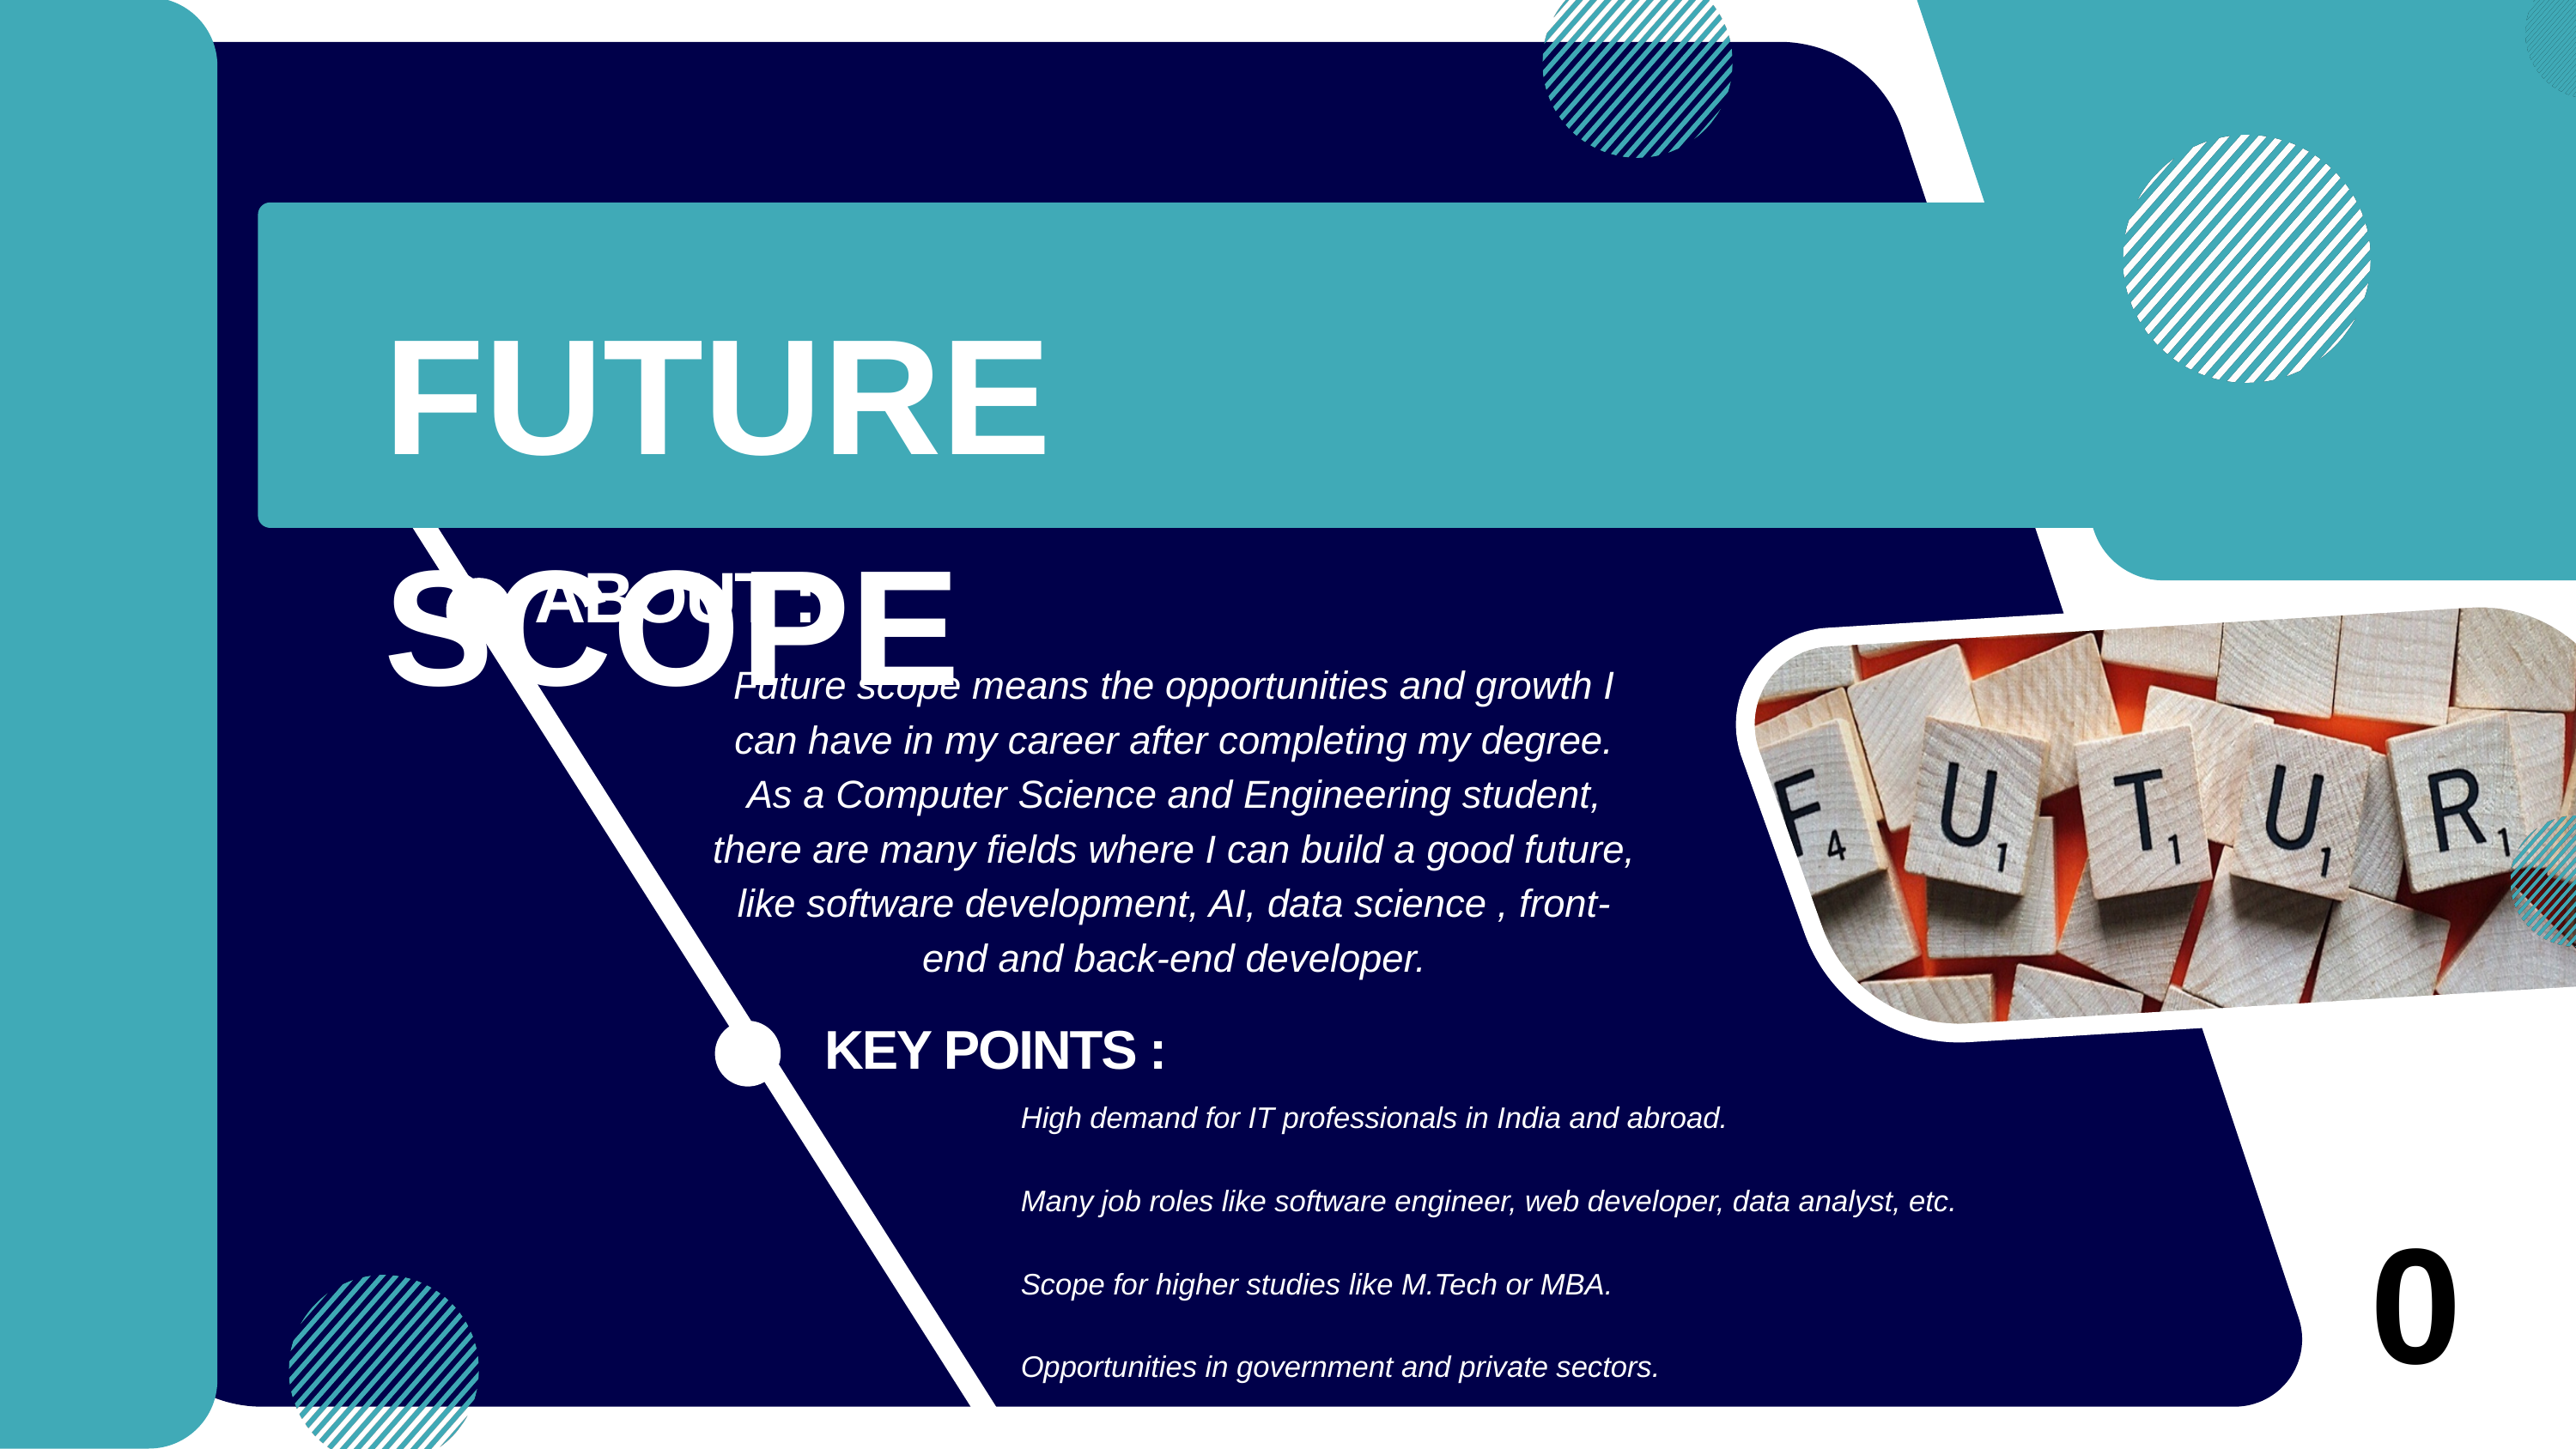

FUTURE SCOPE

ABOUT :

Future scope means the opportunities and growth I can have in my career after completing my degree.
As a Computer Science and Engineering student, there are many fields where I can build a good future, like software development, AI, data science , front-end and back-end developer.

KEY POINTS :
High demand for IT professionals in India and abroad.

Many job roles like software engineer, web developer, data analyst, etc.

Scope for higher studies like M.Tech or MBA.

Opportunities in government and private sectors.

Possibility to start my own tech startup in the future.
05